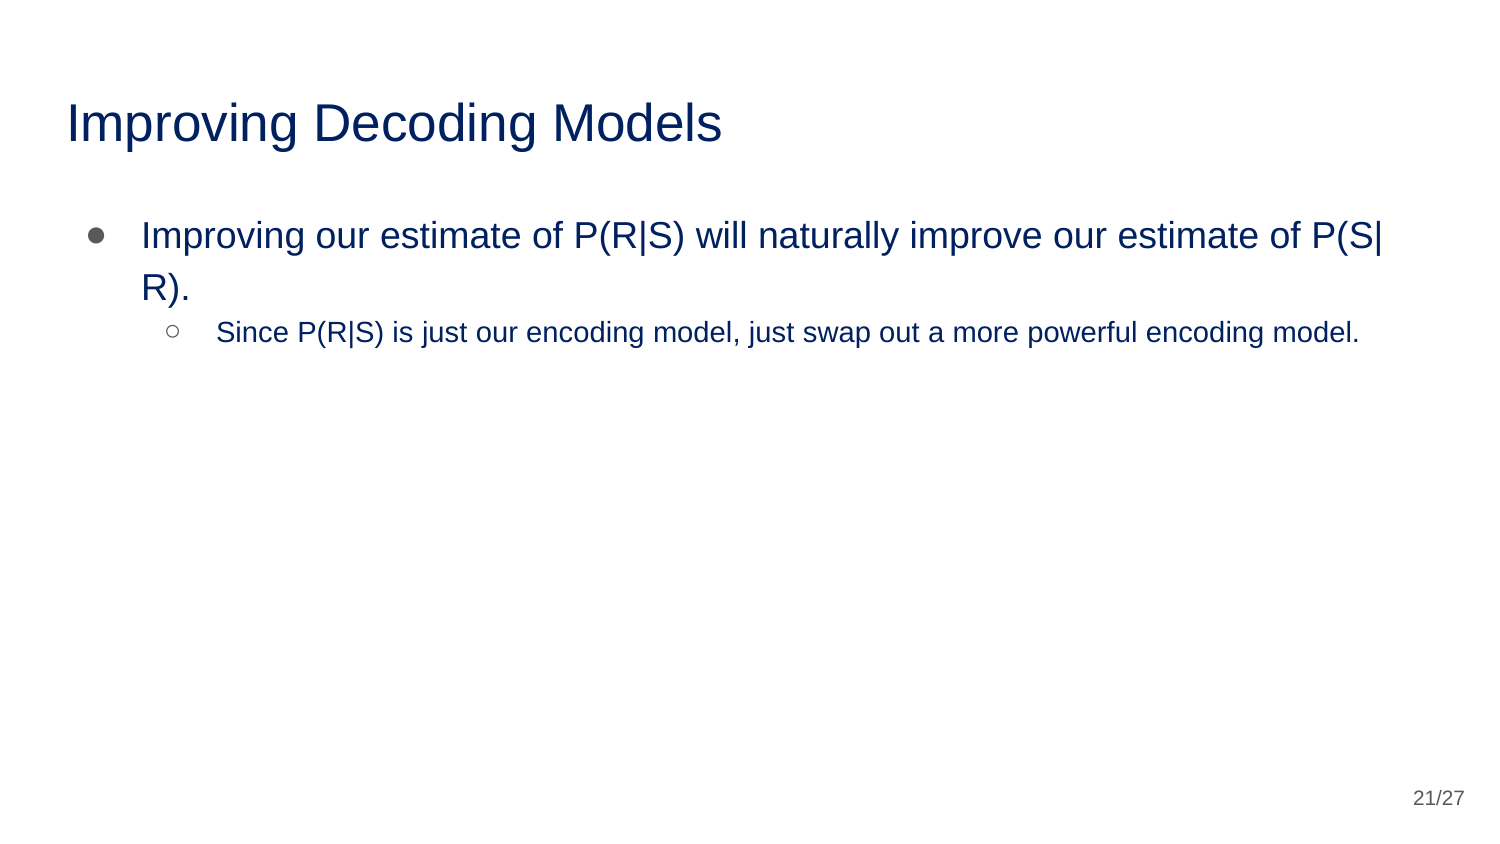

# Improving Decoding Models
Improving our estimate of P(R|S) will naturally improve our estimate of P(S|R).
Since P(R|S) is just our encoding model, just swap out a more powerful encoding model.

21/27